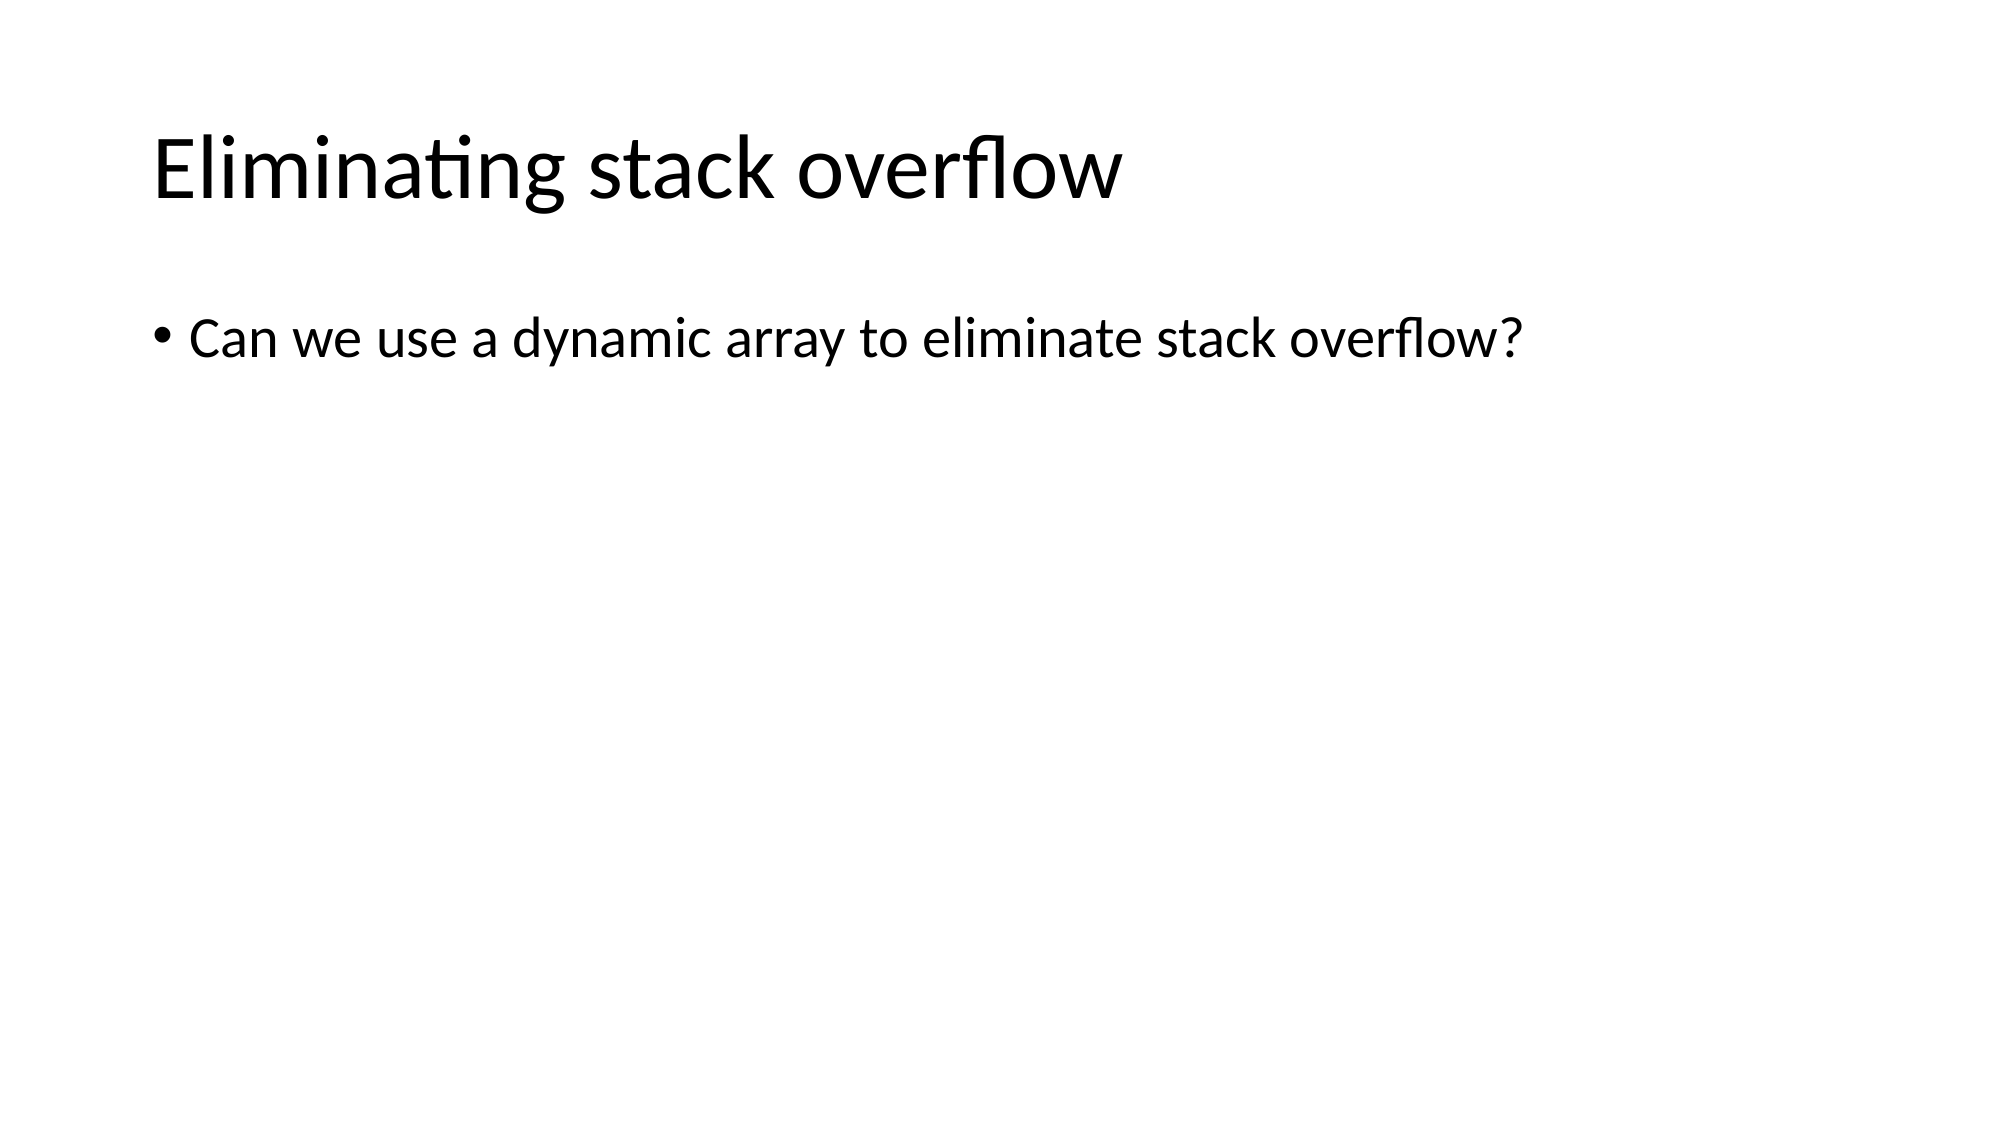

# Eliminating stack overflow
Can we use a dynamic array to eliminate stack overflow?